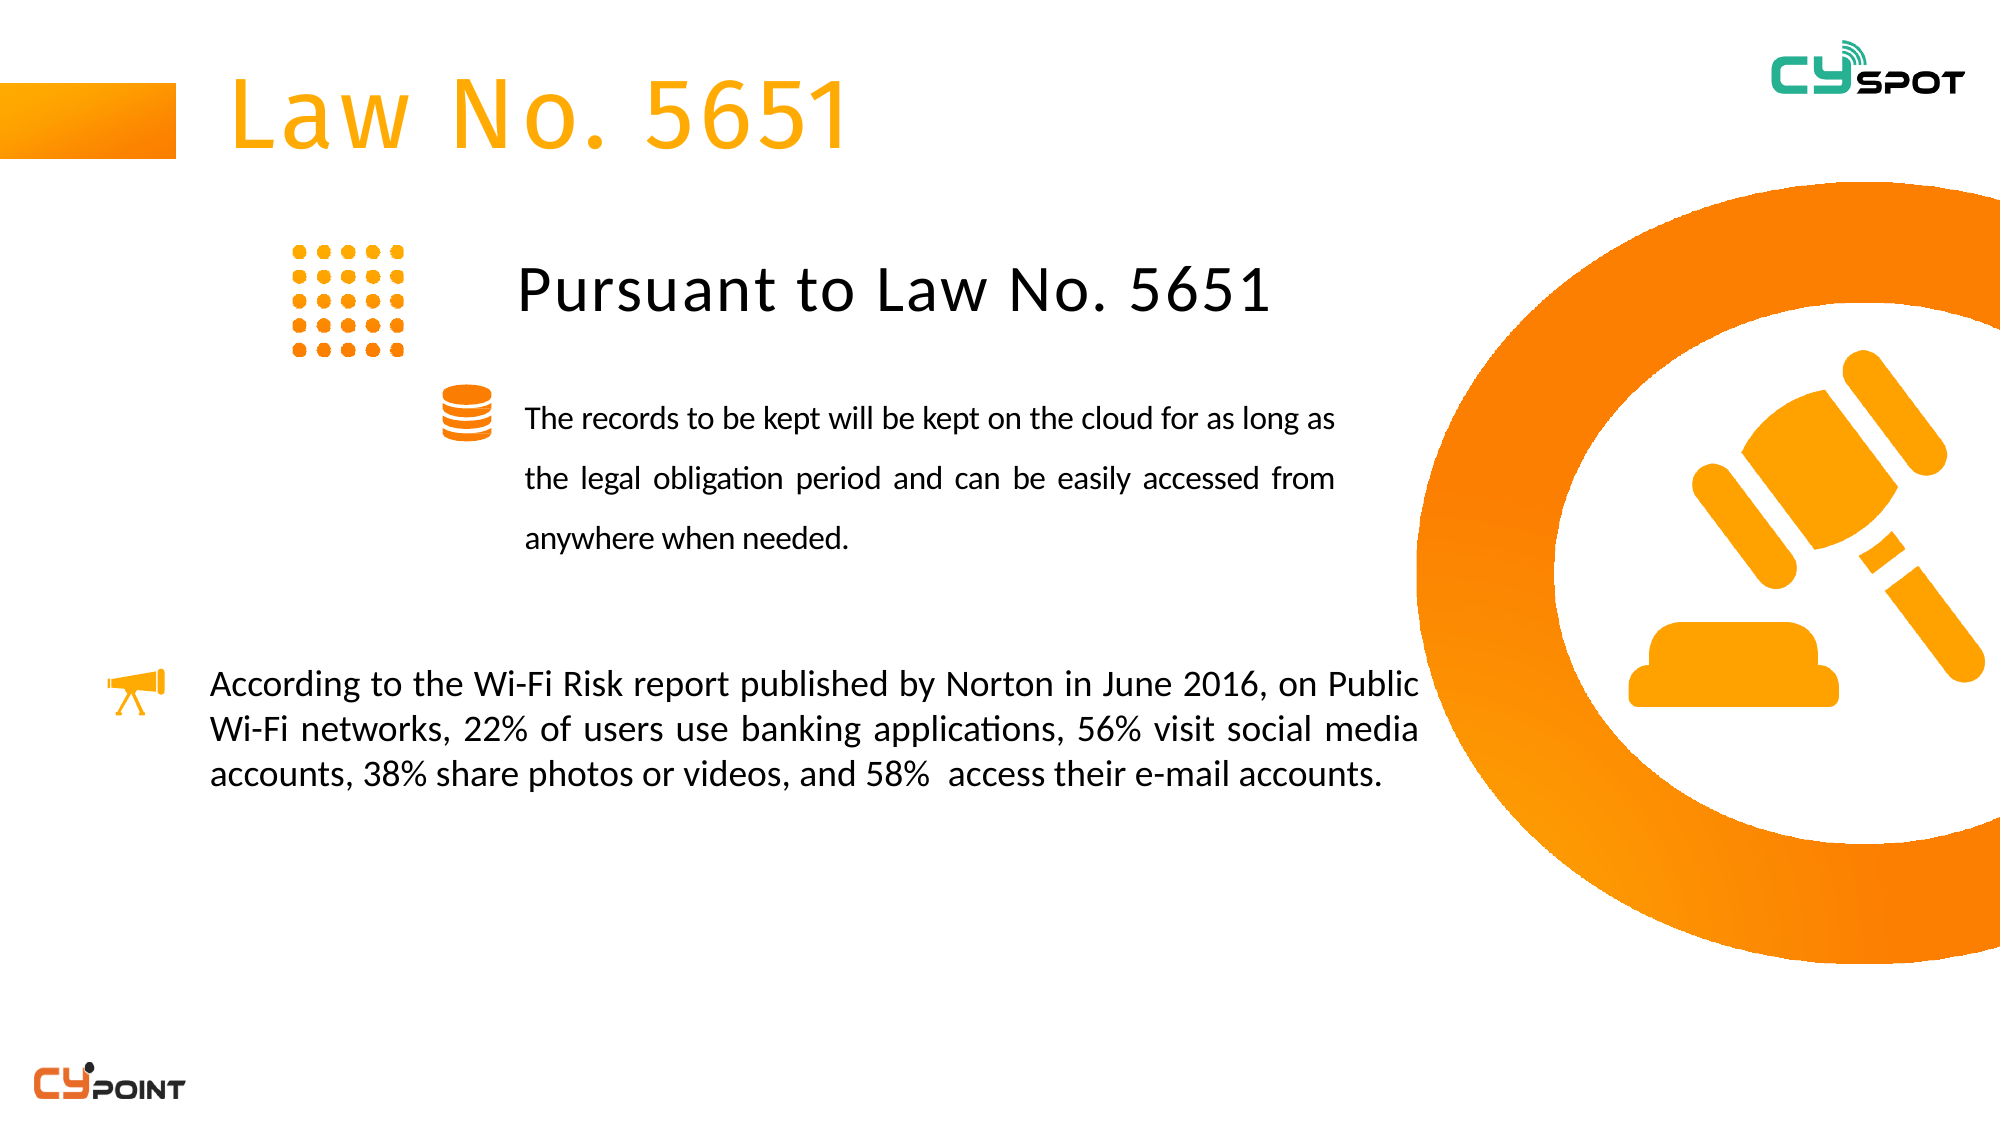

# Law No. 5651

Pursuant to Law No. 5651

The records to be kept will be kept on the cloud for as long as the legal obligation period and can be easily accessed from anywhere when needed.

According to the Wi-Fi Risk report published by Norton in June 2016, on Public Wi-Fi networks, 22% of users use banking applications, 56% visit social media accounts, 38% share photos or videos, and 58%  access their e-mail accounts.